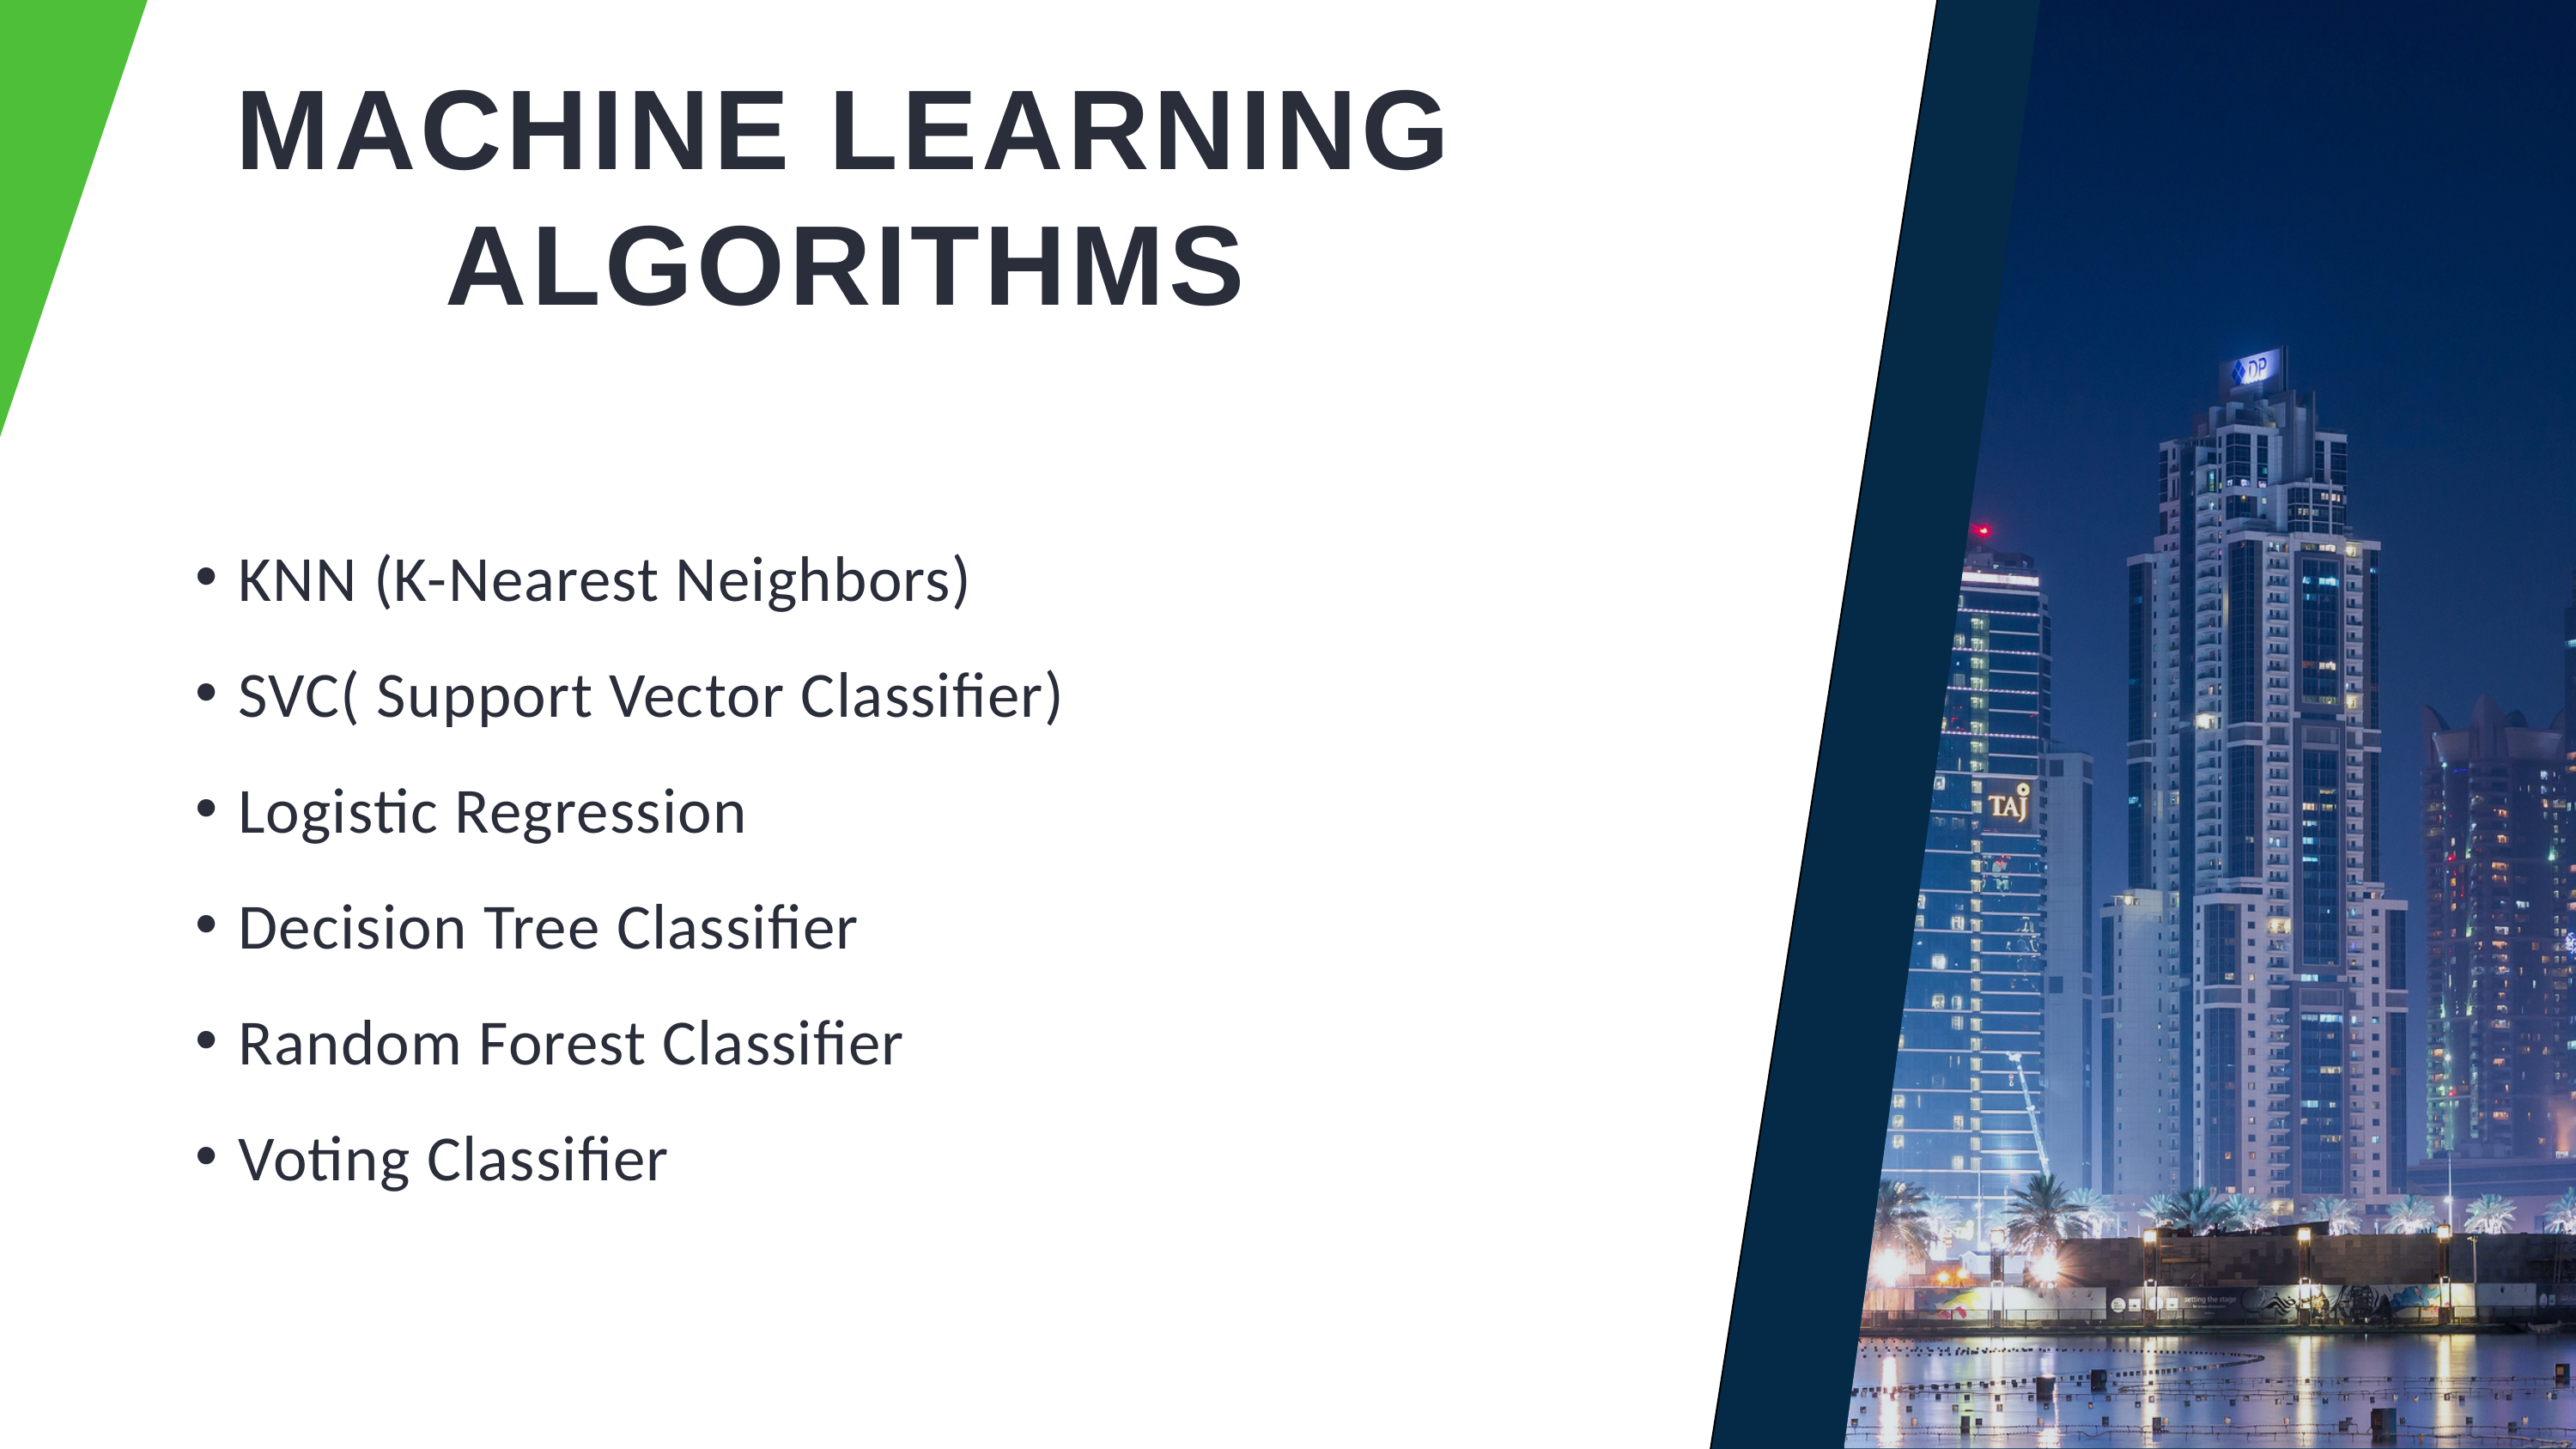

MACHINE LEARNING ALGORITHMS
KNN (K-Nearest Neighbors)
SVC( Support Vector Classifier)
Logistic Regression
Decision Tree Classifier
Random Forest Classifier
Voting Classifier